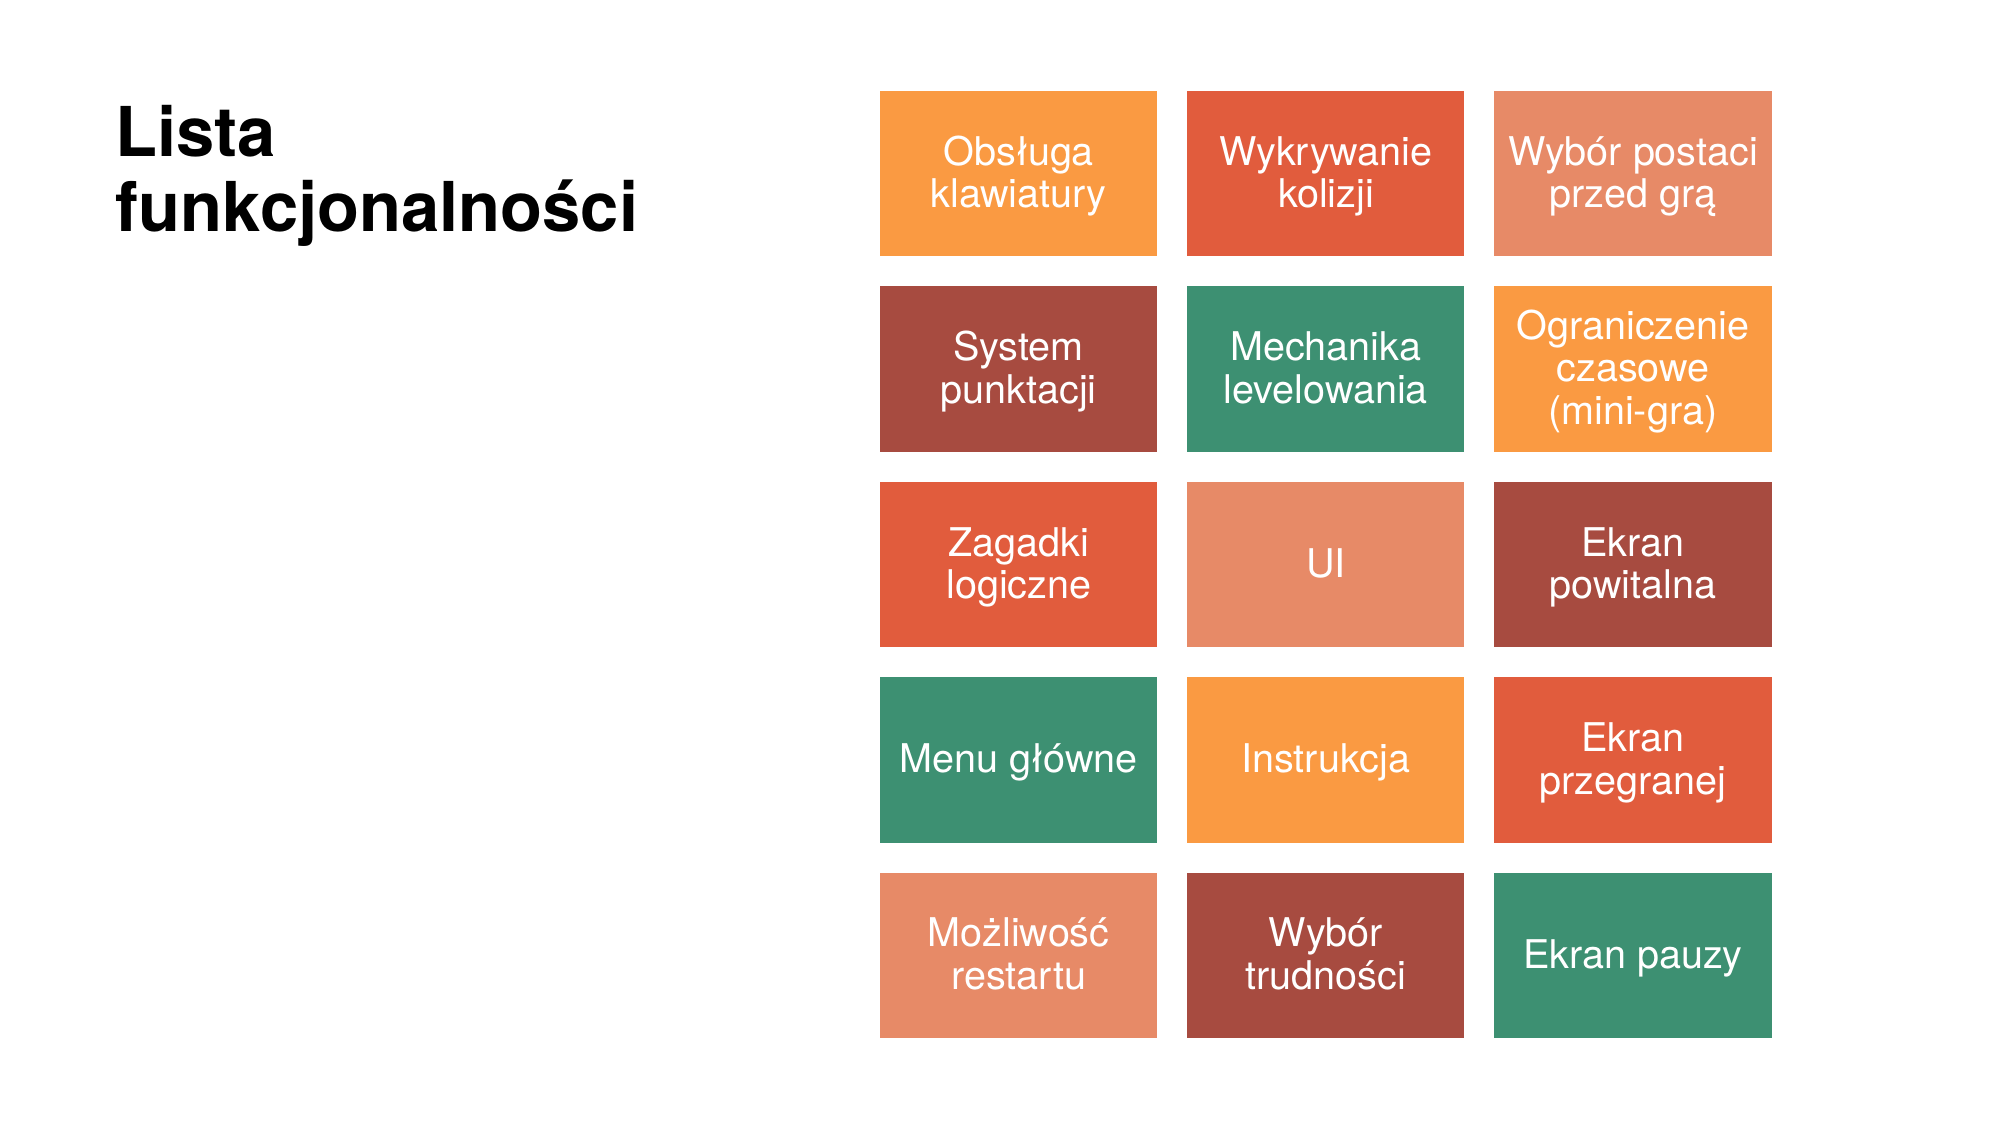

# Lista funkcjonalności
Obsługa klawiatury
Wykrywanie kolizji
Wybór postaci przed grą
System punktacji
Mechanika levelowania
Ograniczenie czasowe (mini-gra)
Zagadki logiczne
UI
Ekran powitalna
Menu główne
Instrukcja
Ekran przegranej
Możliwość restartu
Wybór trudności
Ekran pauzy